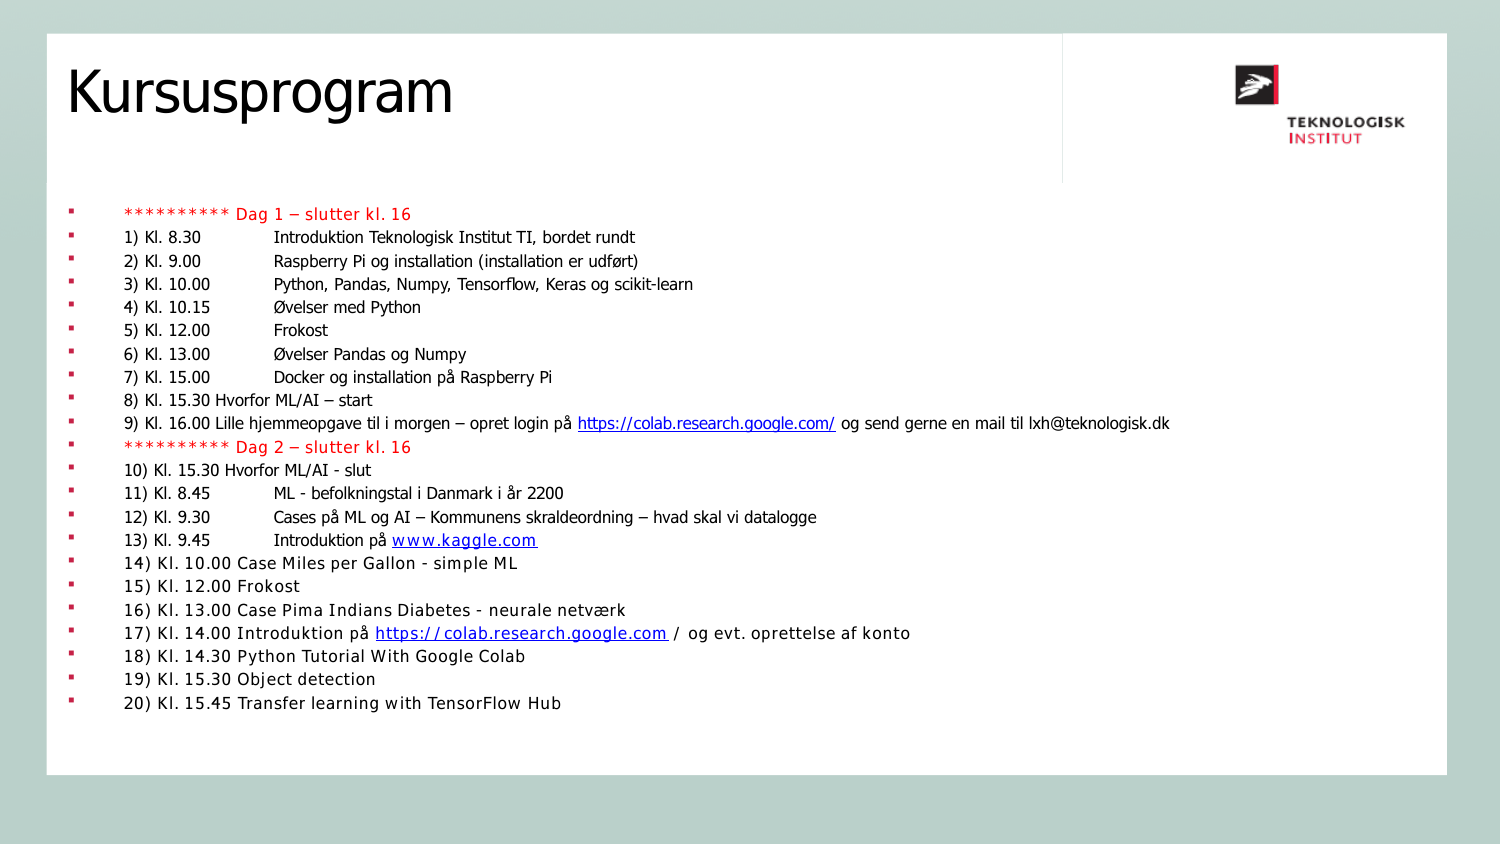

Kursusprogram
********** Dag 1 – slutter kl. 16
1) Kl. 8.30 	Introduktion Teknologisk Institut TI, bordet rundt
2) Kl. 9.00 	Raspberry Pi og installation (installation er udført)
3) Kl. 10.00	Python, Pandas, Numpy, Tensorflow, Keras og scikit-learn
4) Kl. 10.15	Øvelser med Python
5) Kl. 12.00	Frokost
6) Kl. 13.00	Øvelser Pandas og Numpy
7) Kl. 15.00	Docker og installation på Raspberry Pi
8) Kl. 15.30 Hvorfor ML/AI – start
9) Kl. 16.00 Lille hjemmeopgave til i morgen – opret login på https://colab.research.google.com/ og send gerne en mail til lxh@teknologisk.dk
********** Dag 2 – slutter kl. 16
10) Kl. 15.30 Hvorfor ML/AI - slut
11) Kl. 8.45	ML - befolkningstal i Danmark i år 2200
12) Kl. 9.30	Cases på ML og AI – Kommunens skraldeordning – hvad skal vi datalogge
13) Kl. 9.45	Introduktion på www.kaggle.com
14) Kl. 10.00 Case Miles per Gallon - simple ML
15) Kl. 12.00 Frokost
16) Kl. 13.00 Case Pima Indians Diabetes - neurale netværk
17) Kl. 14.00 Introduktion på https://colab.research.google.com / og evt. oprettelse af konto
18) Kl. 14.30 Python Tutorial With Google Colab
19) Kl. 15.30 Object detection
20) Kl. 15.45 Transfer learning with TensorFlow Hub